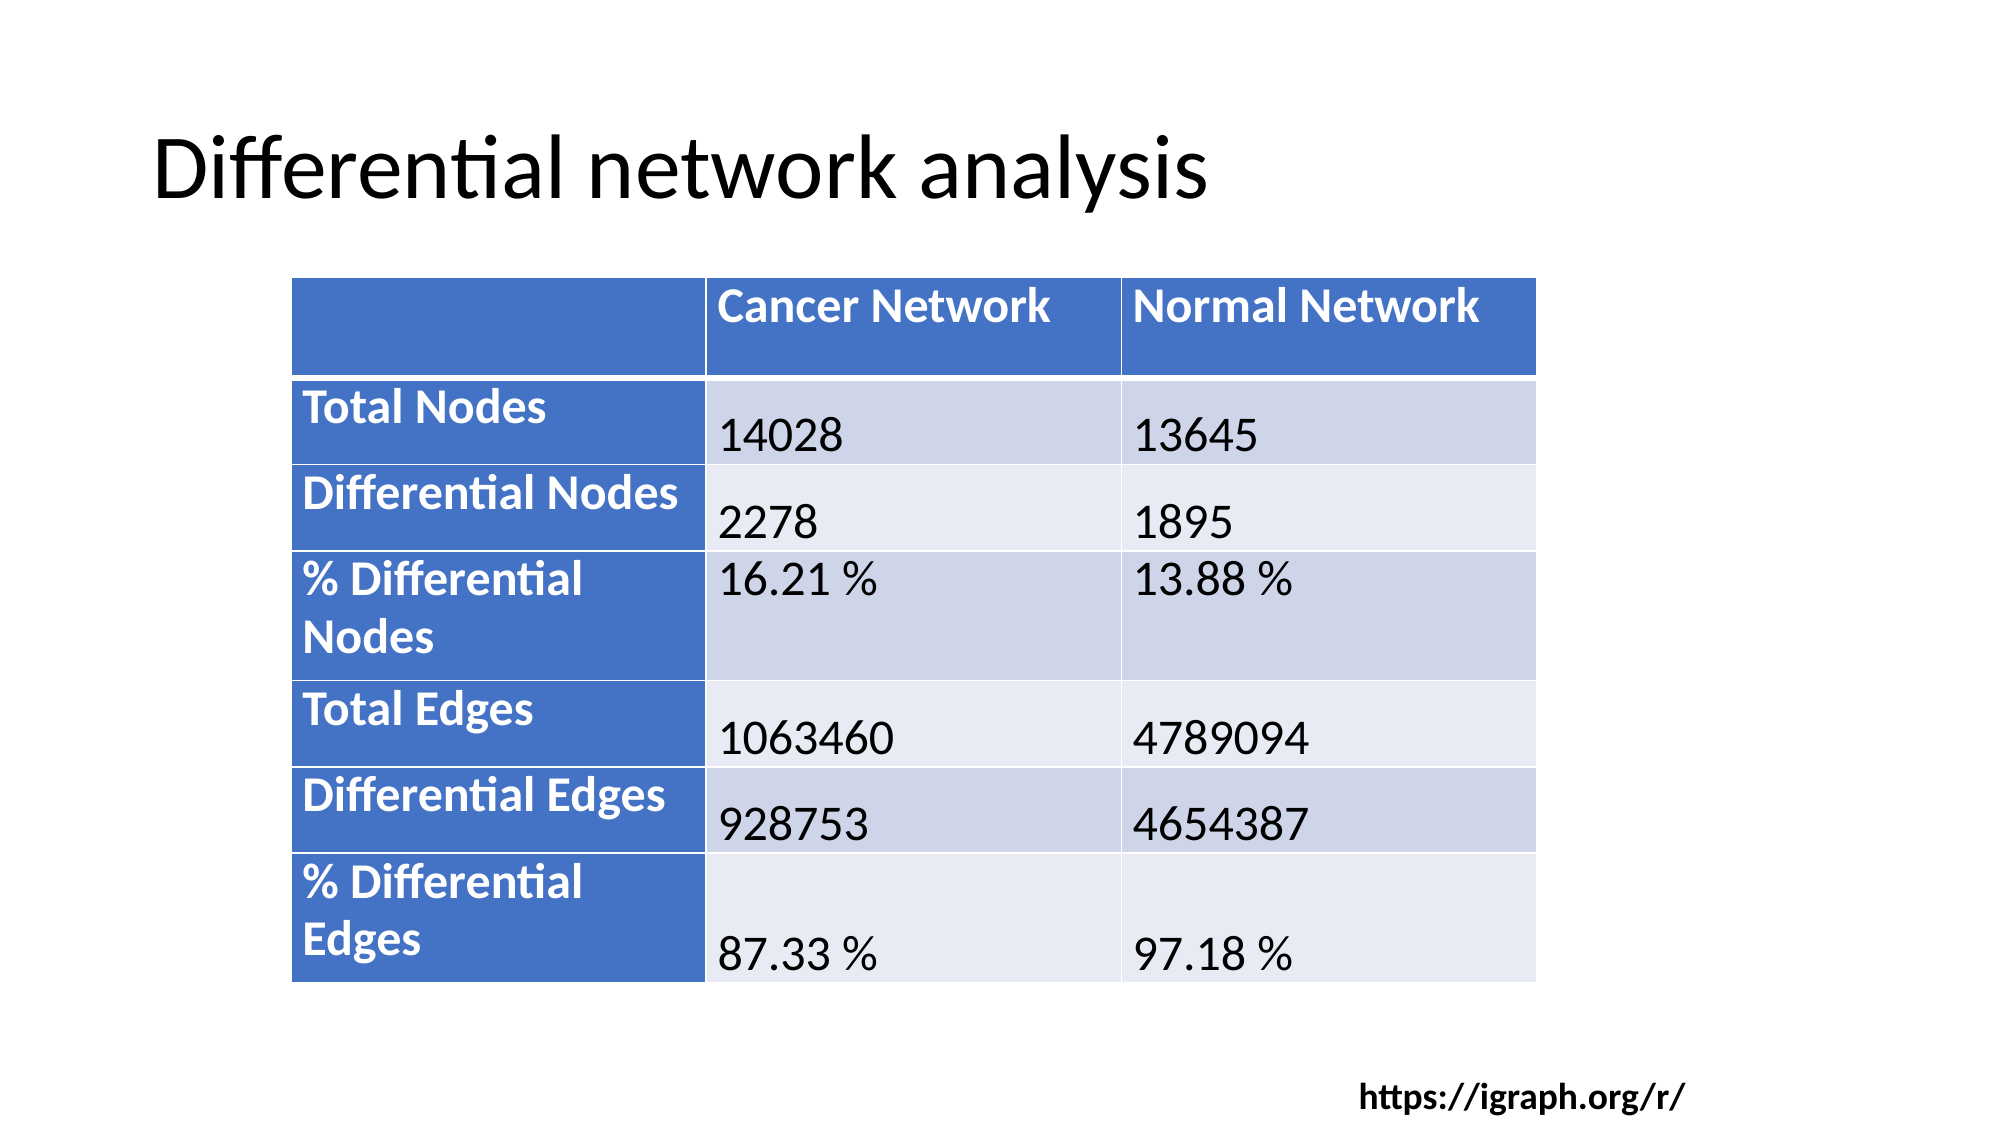

# Differential network analysis
|  | Cancer Network | Normal Network |
| --- | --- | --- |
| Total Nodes | 14028 | 13645 |
| Differential Nodes | 2278 | 1895 |
| % Differential Nodes | 16.21 % | 13.88 % |
| Total Edges | 1063460 | 4789094 |
| Differential Edges | 928753 | 4654387 |
| % Differential Edges | 87.33 % | 97.18 % |
https://igraph.org/r/